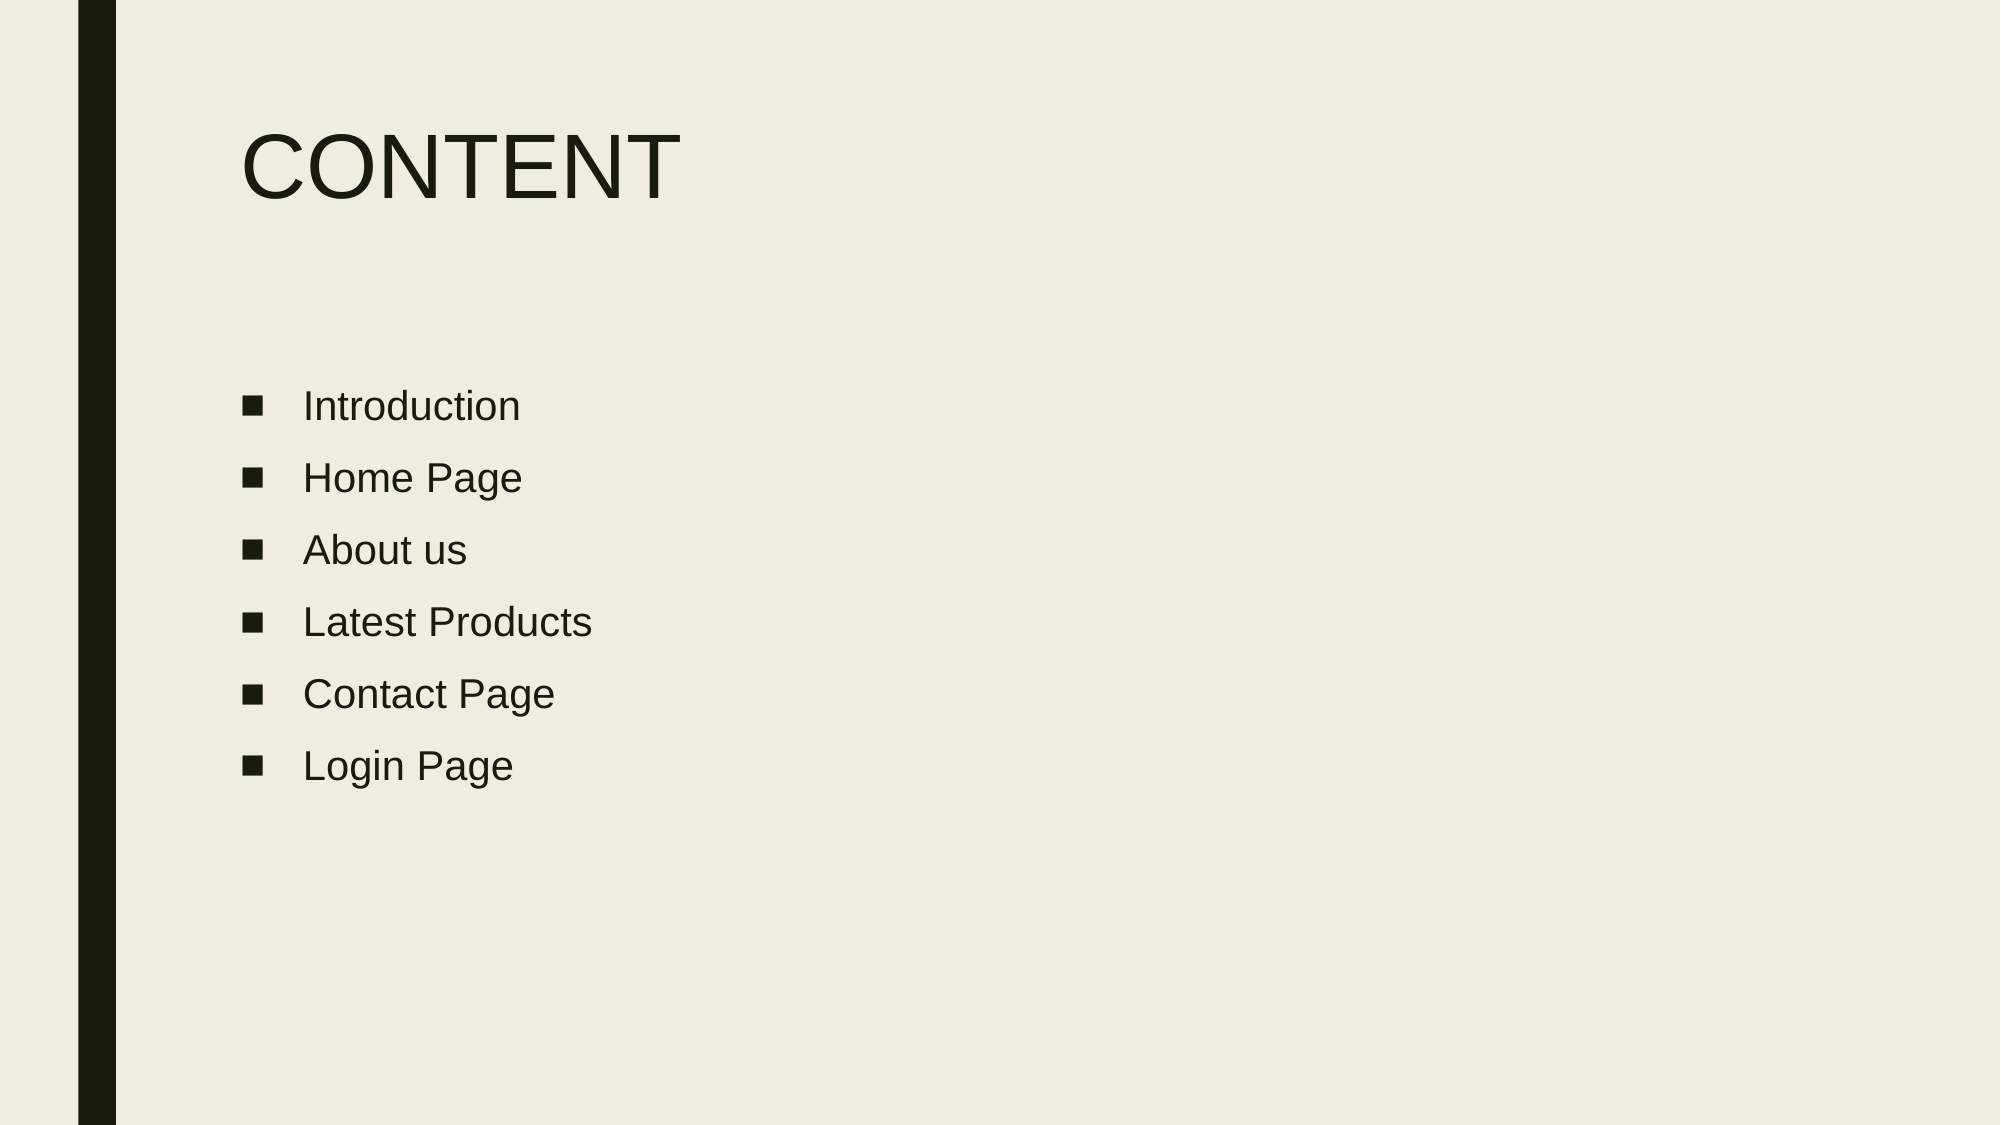

# CONTENT
Introduction
Home Page
About us
Latest Products
Contact Page
Login Page